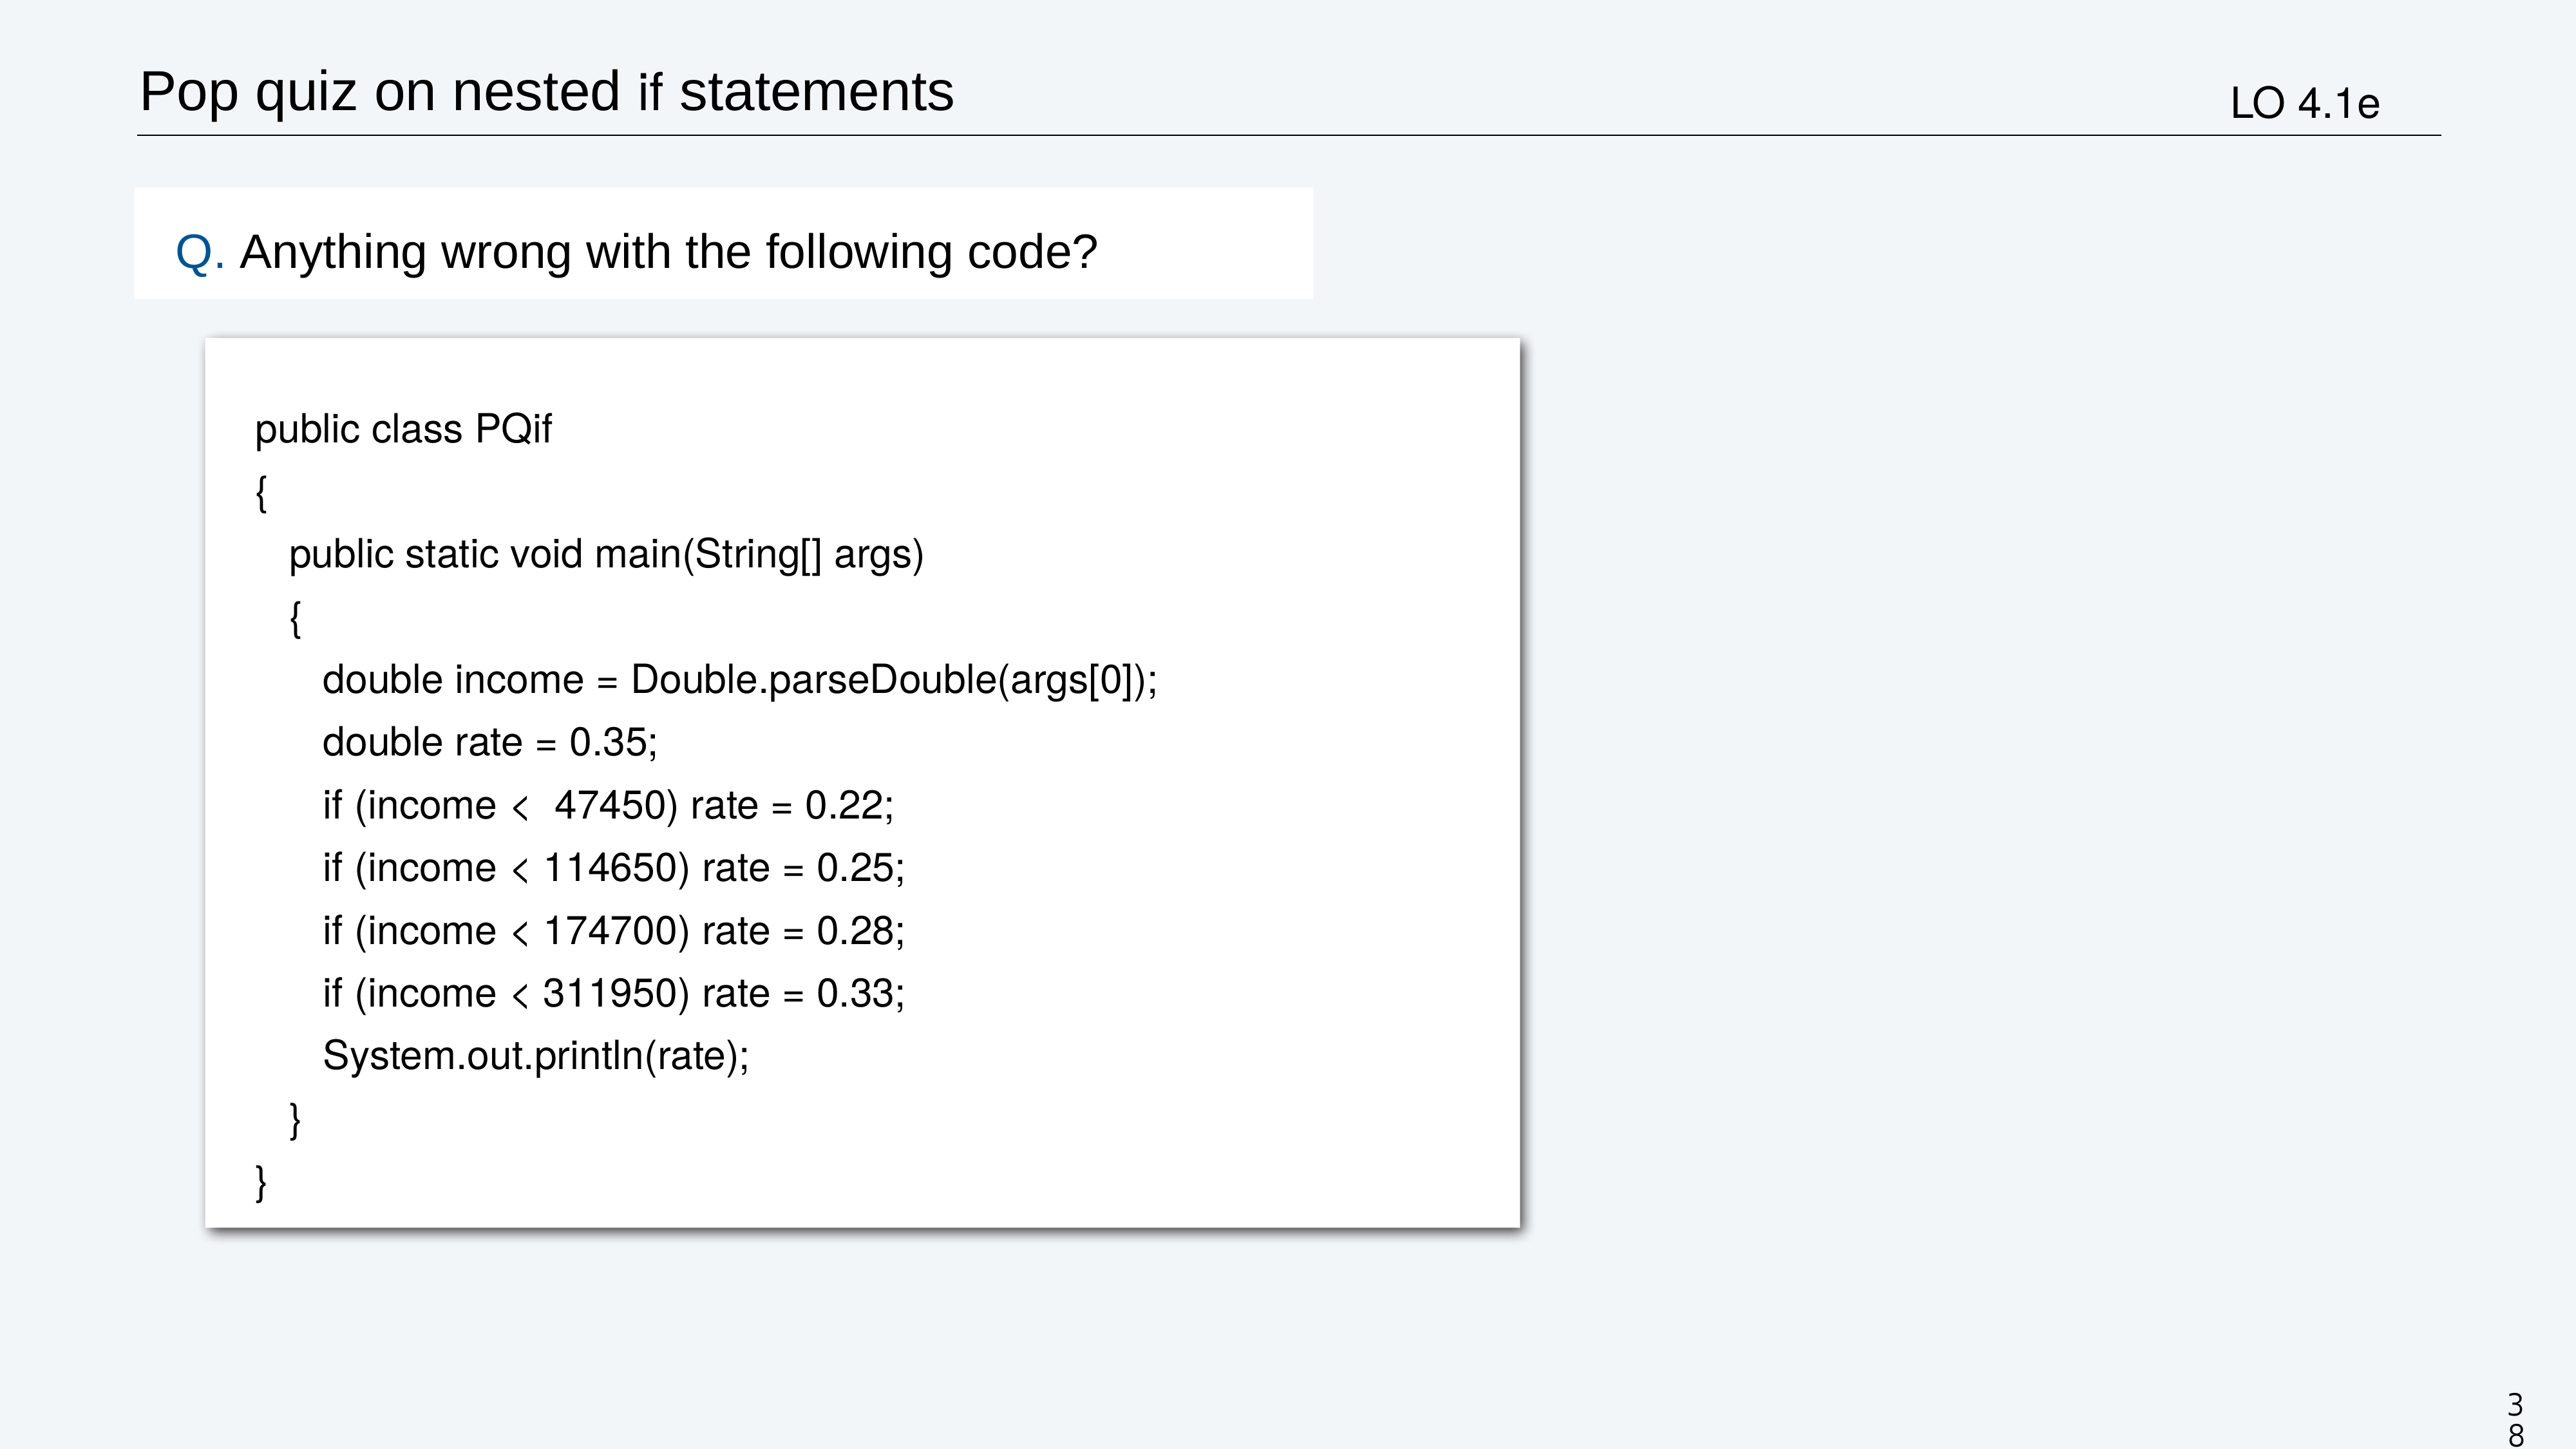

# Pop quiz on nested if statements
LO 4.1e
Q. Anything wrong with the following code?
public class PQif
{
   public static void main(String[] args)
   {
      double income = Double.parseDouble(args[0]);
      double rate = 0.35;
      if (income <  47450) rate = 0.22;
      if (income < 114650) rate = 0.25;
      if (income < 174700) rate = 0.28;
      if (income < 311950) rate = 0.33;
      System.out.println(rate);
   }
}
38